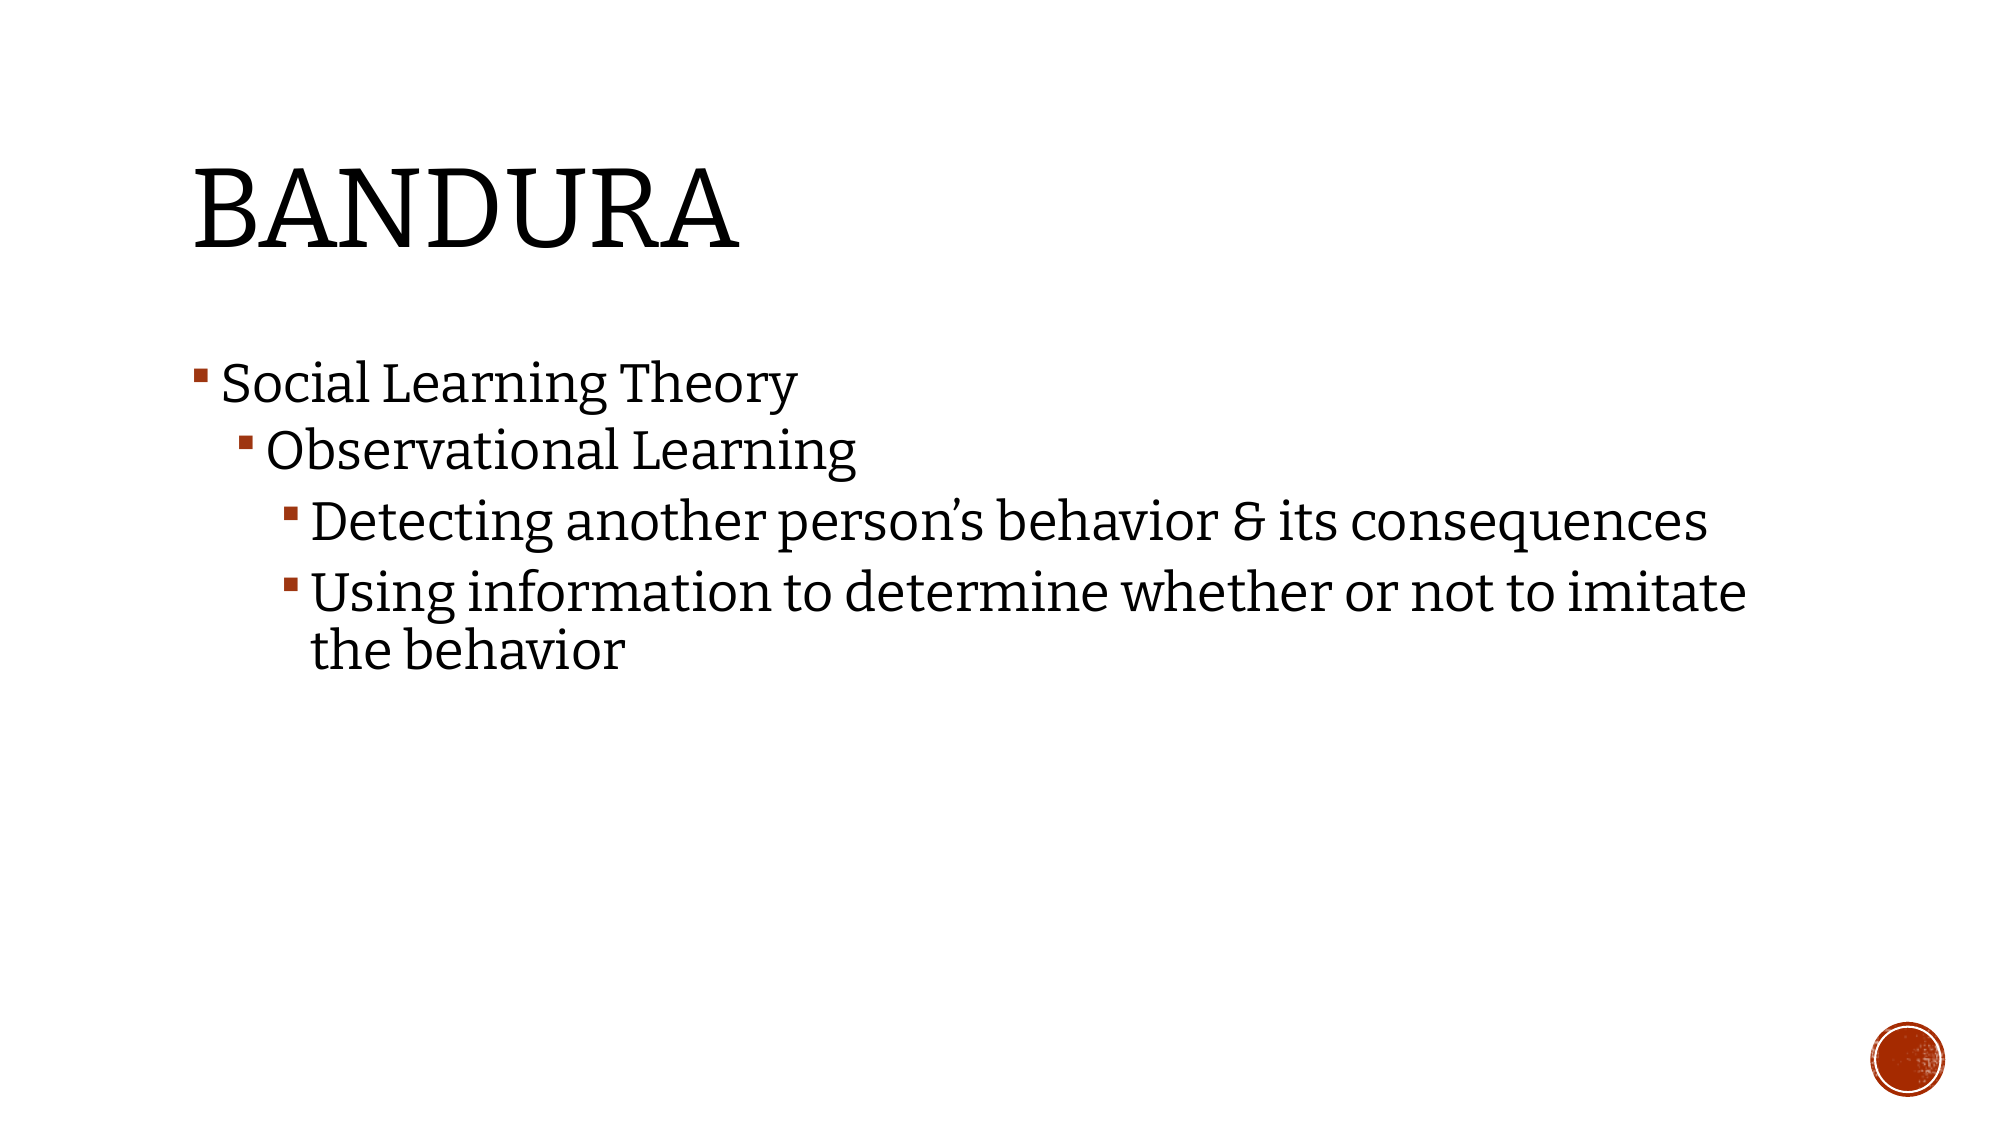

# Bandura
Social Learning Theory
Observational Learning
Detecting another person’s behavior & its consequences
Using information to determine whether or not to imitate the behavior